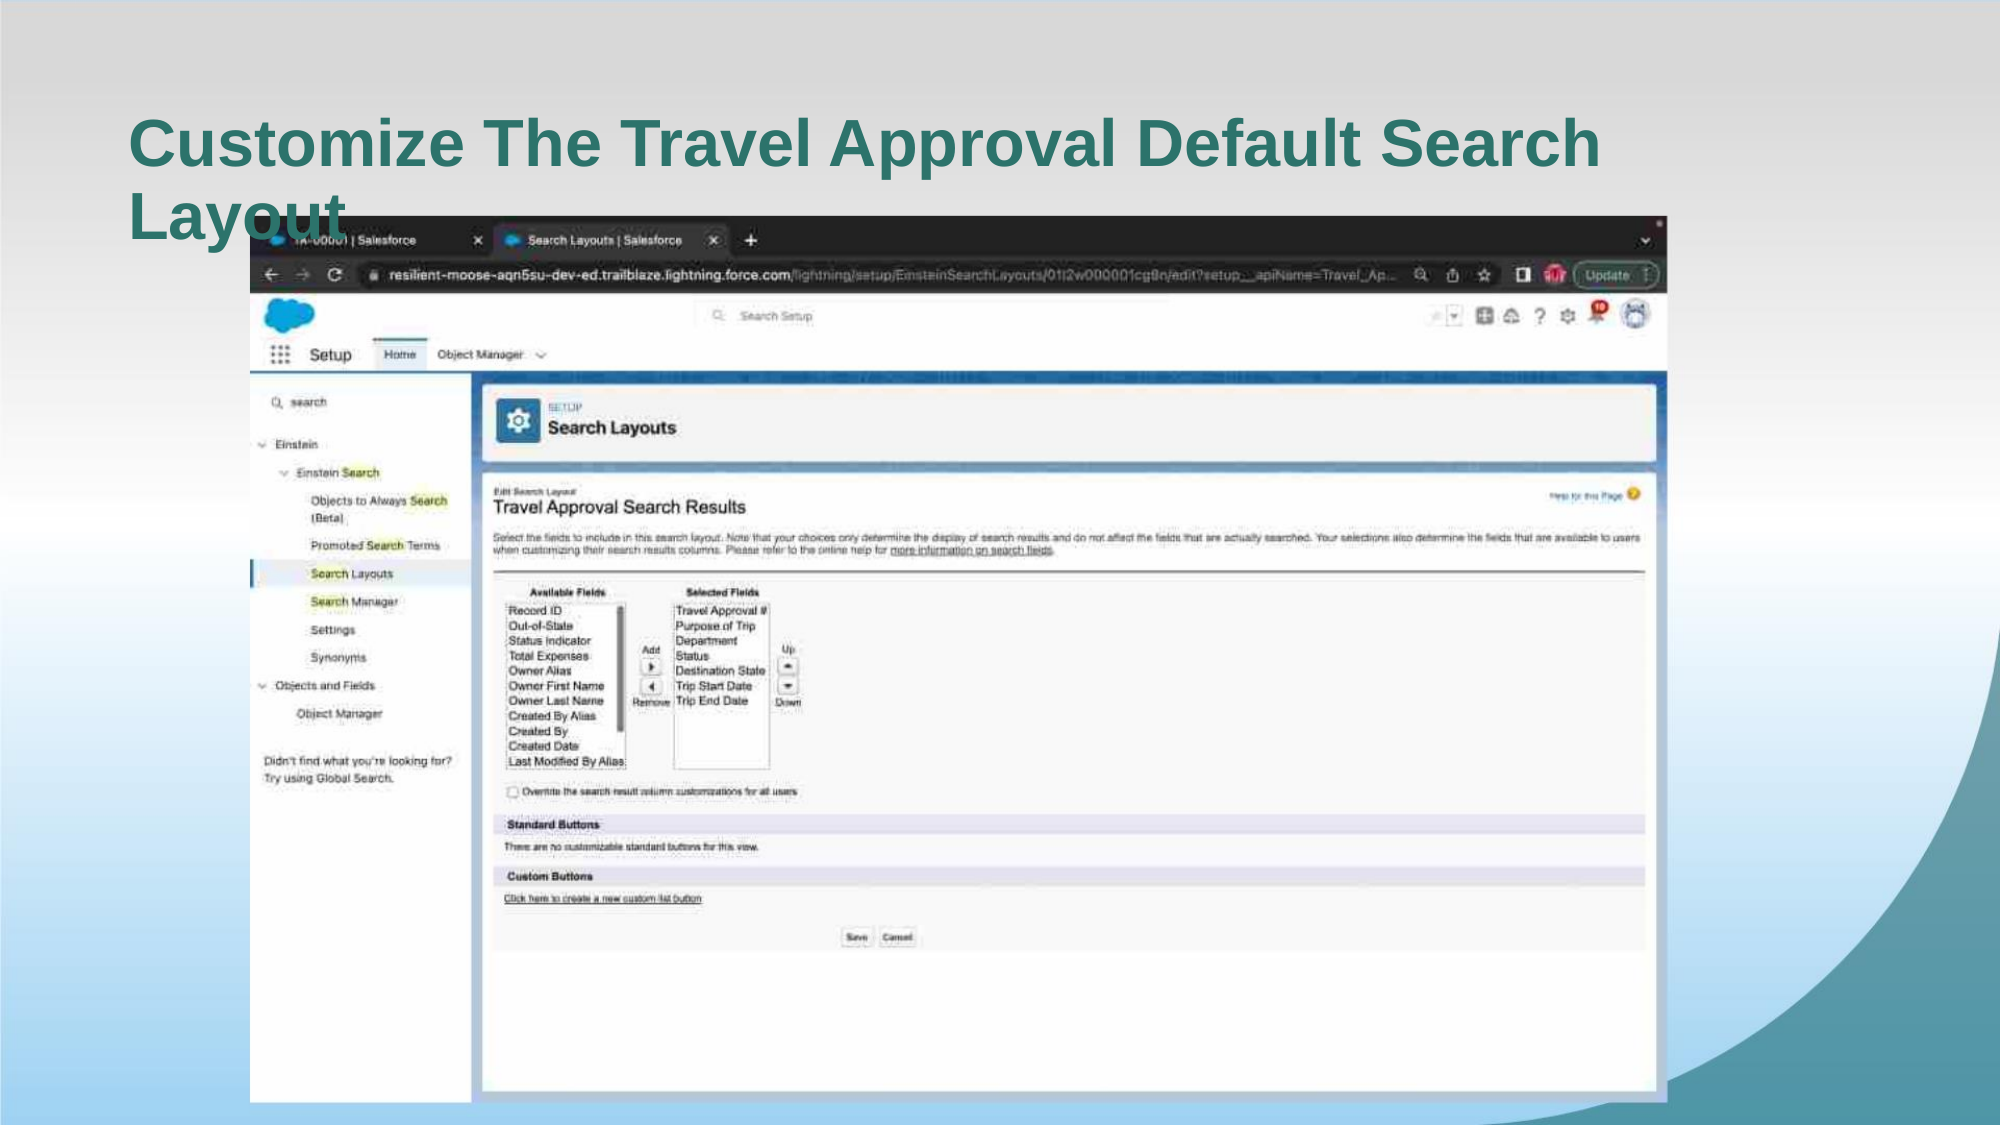

Customize The Travel Approval Default Search Layout